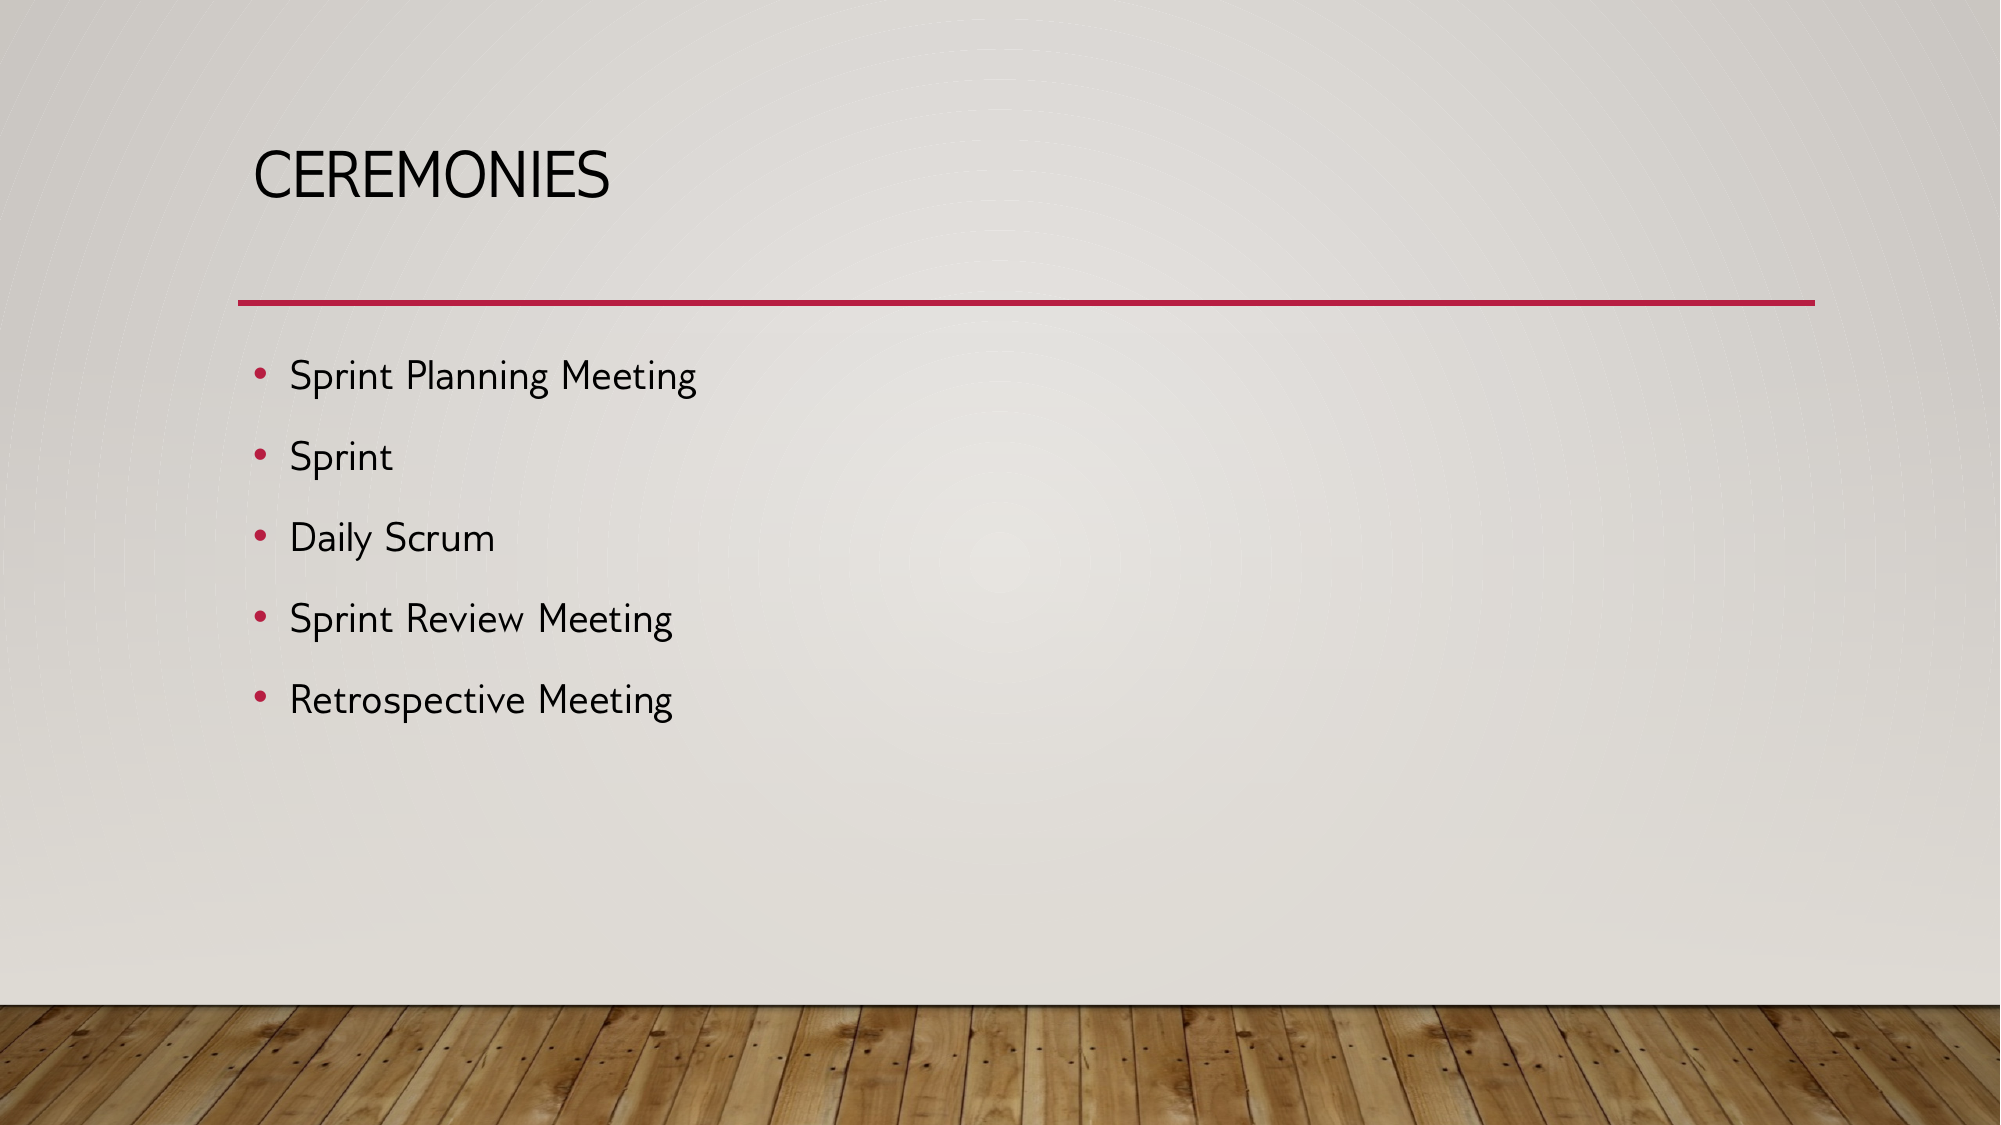

# Ceremonies
Sprint Planning Meeting
Sprint
Daily Scrum
Sprint Review Meeting
Retrospective Meeting